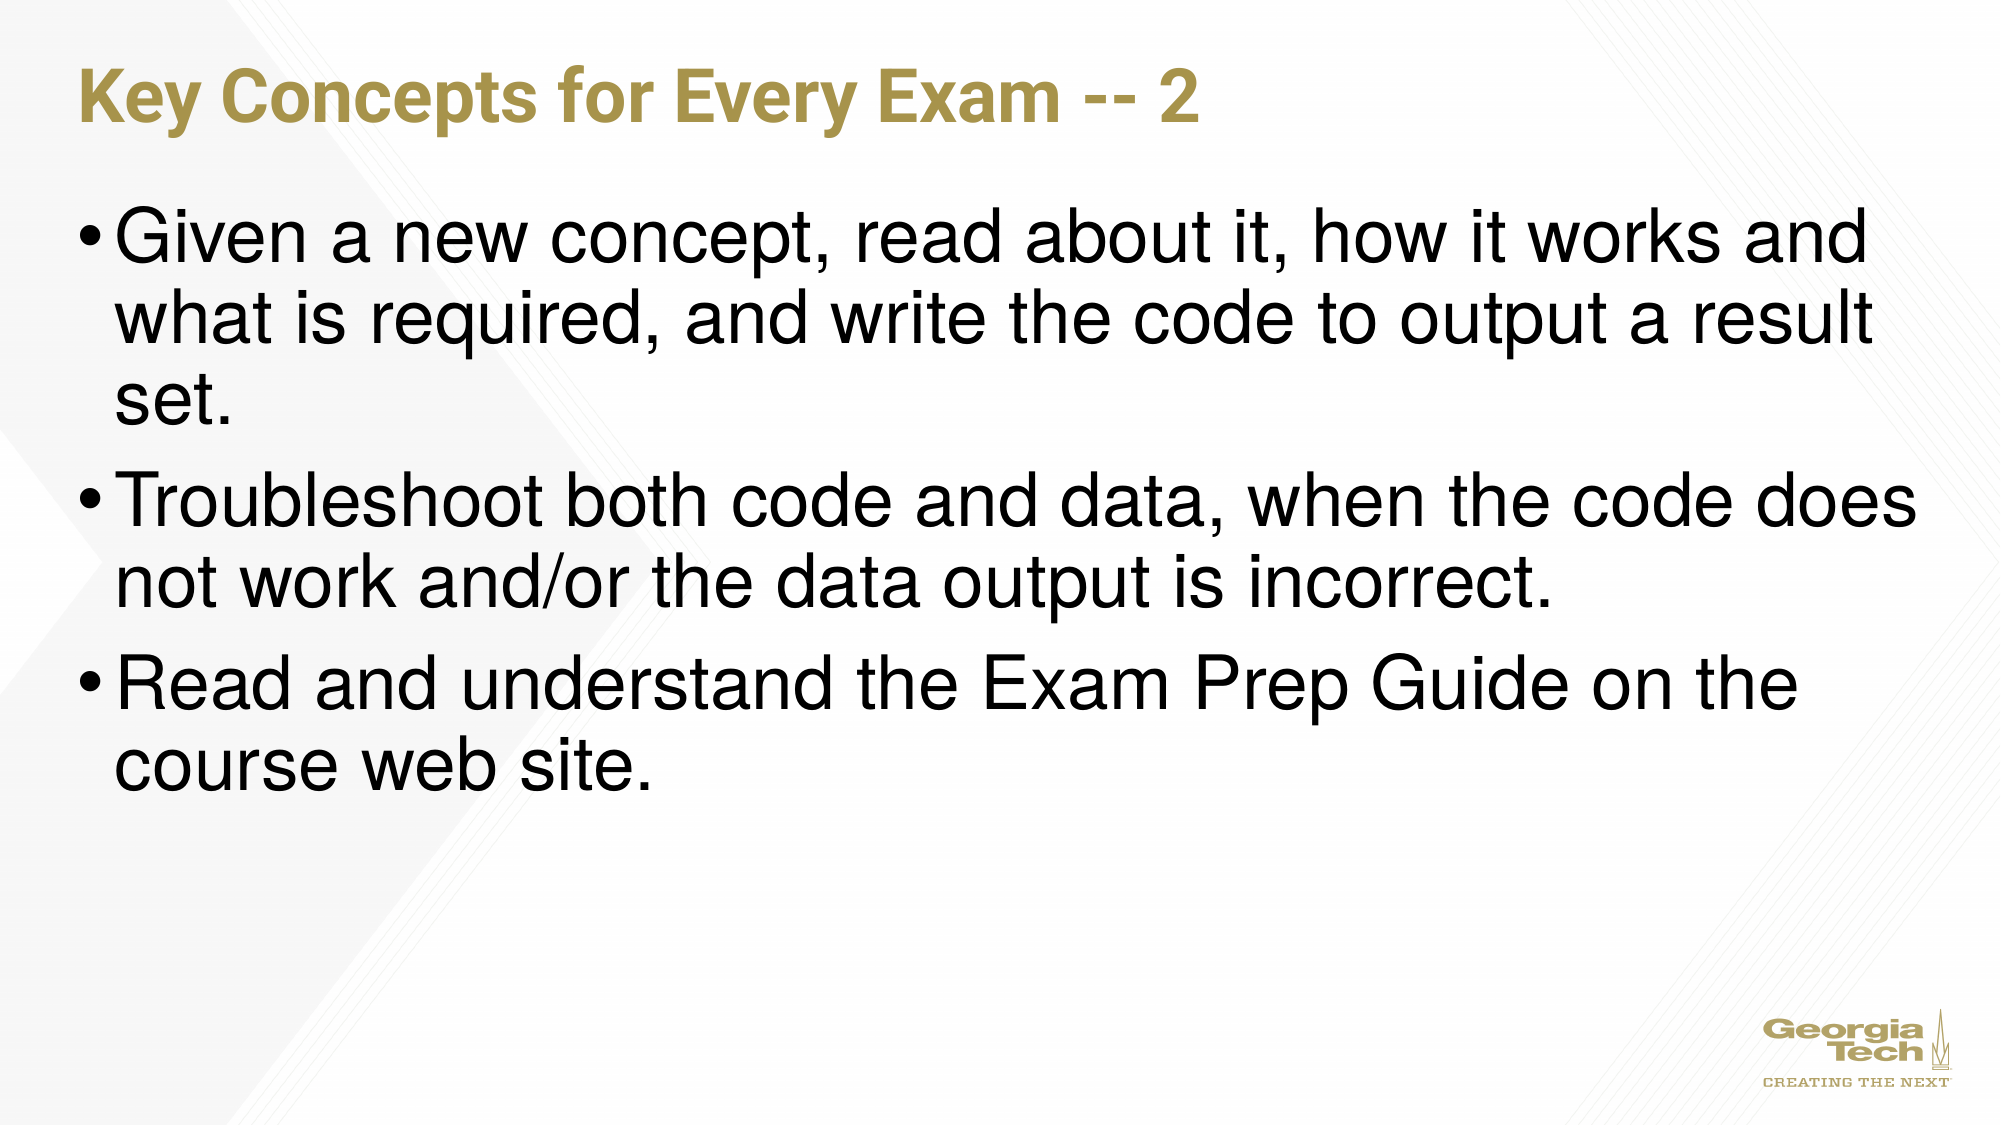

# Key Concepts for Every Exam -- 2
Given a new concept, read about it, how it works and what is required, and write the code to output a result set.
Troubleshoot both code and data, when the code does not work and/or the data output is incorrect.
Read and understand the Exam Prep Guide on the course web site.